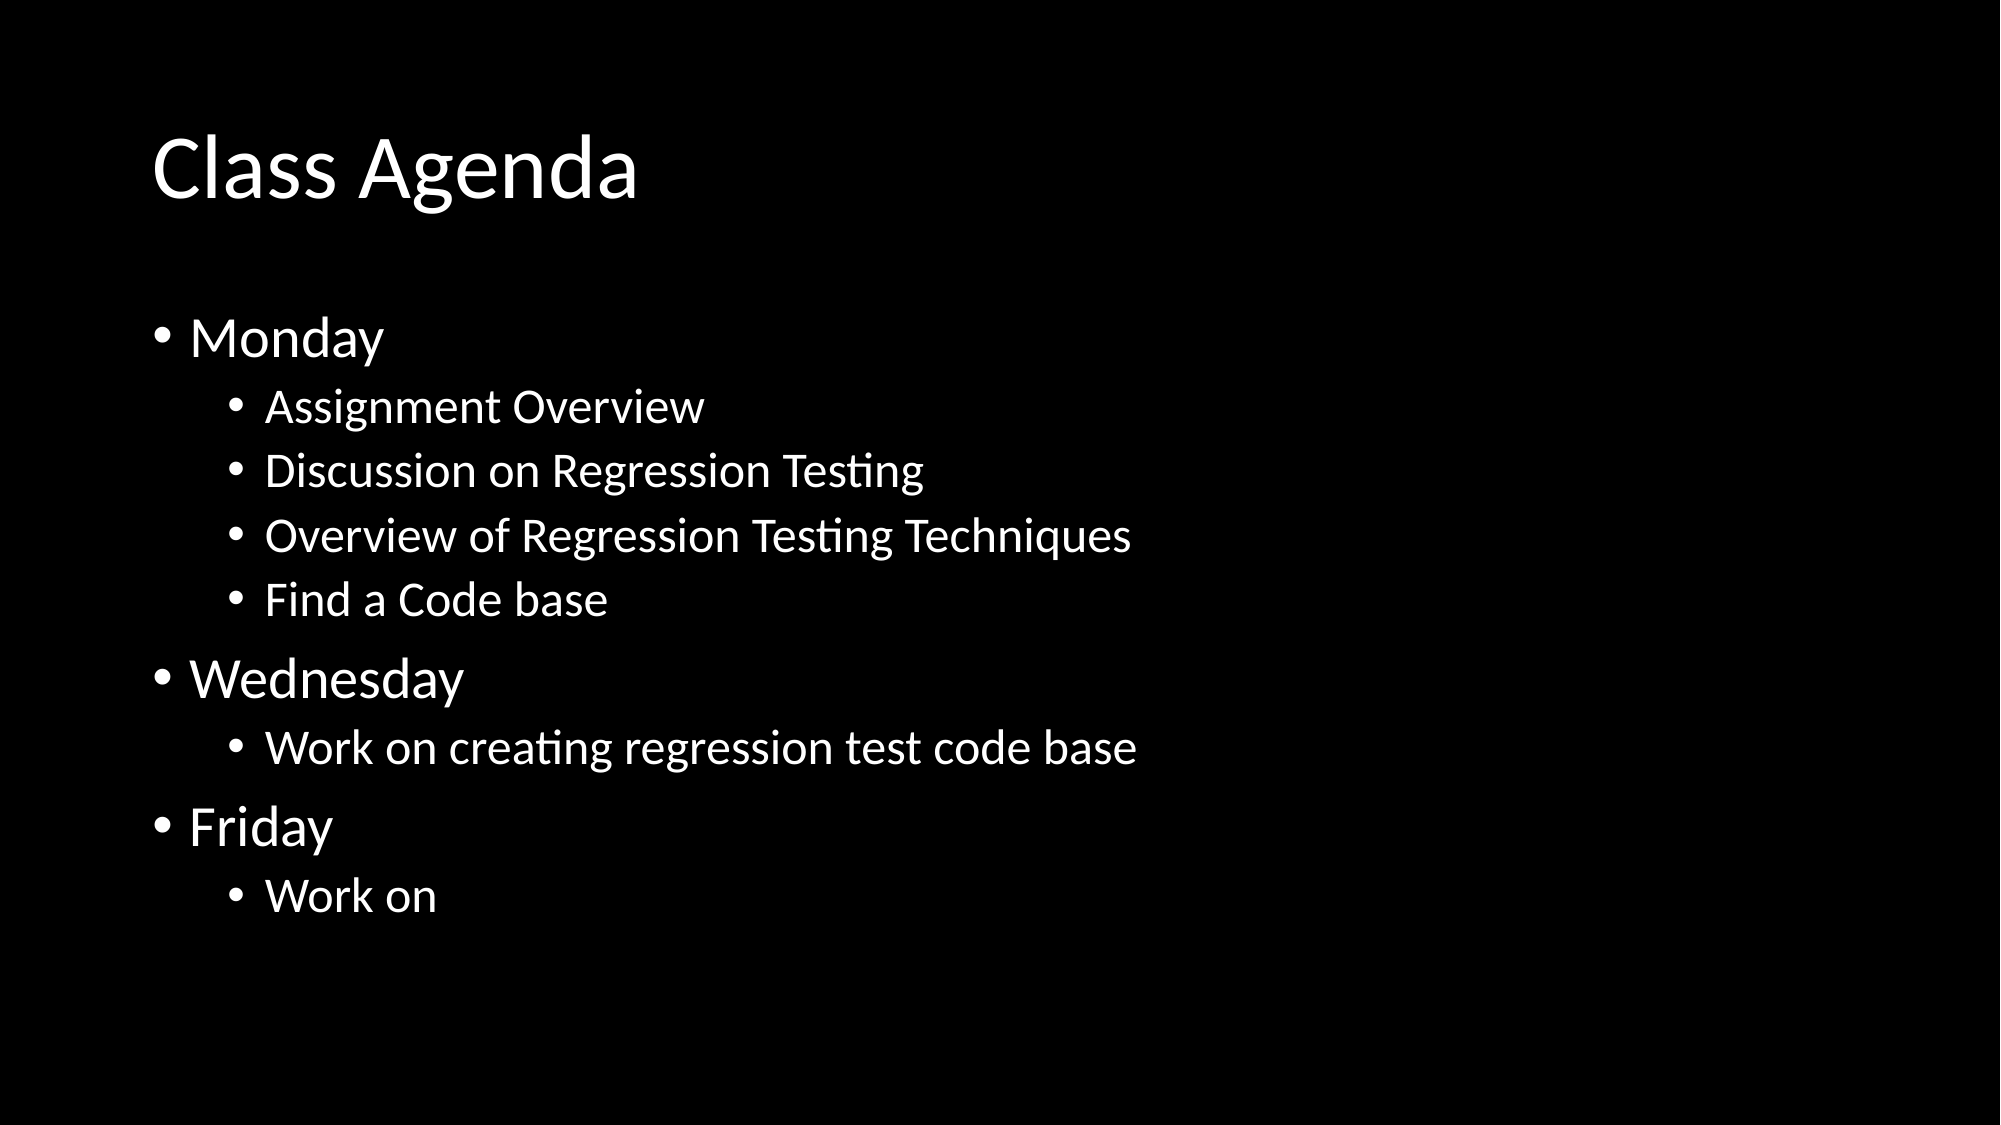

# Class Agenda
Monday
Assignment Overview
Discussion on Regression Testing
Overview of Regression Testing Techniques
Find a Code base
Wednesday
Work on creating regression test code base
Friday
Work on